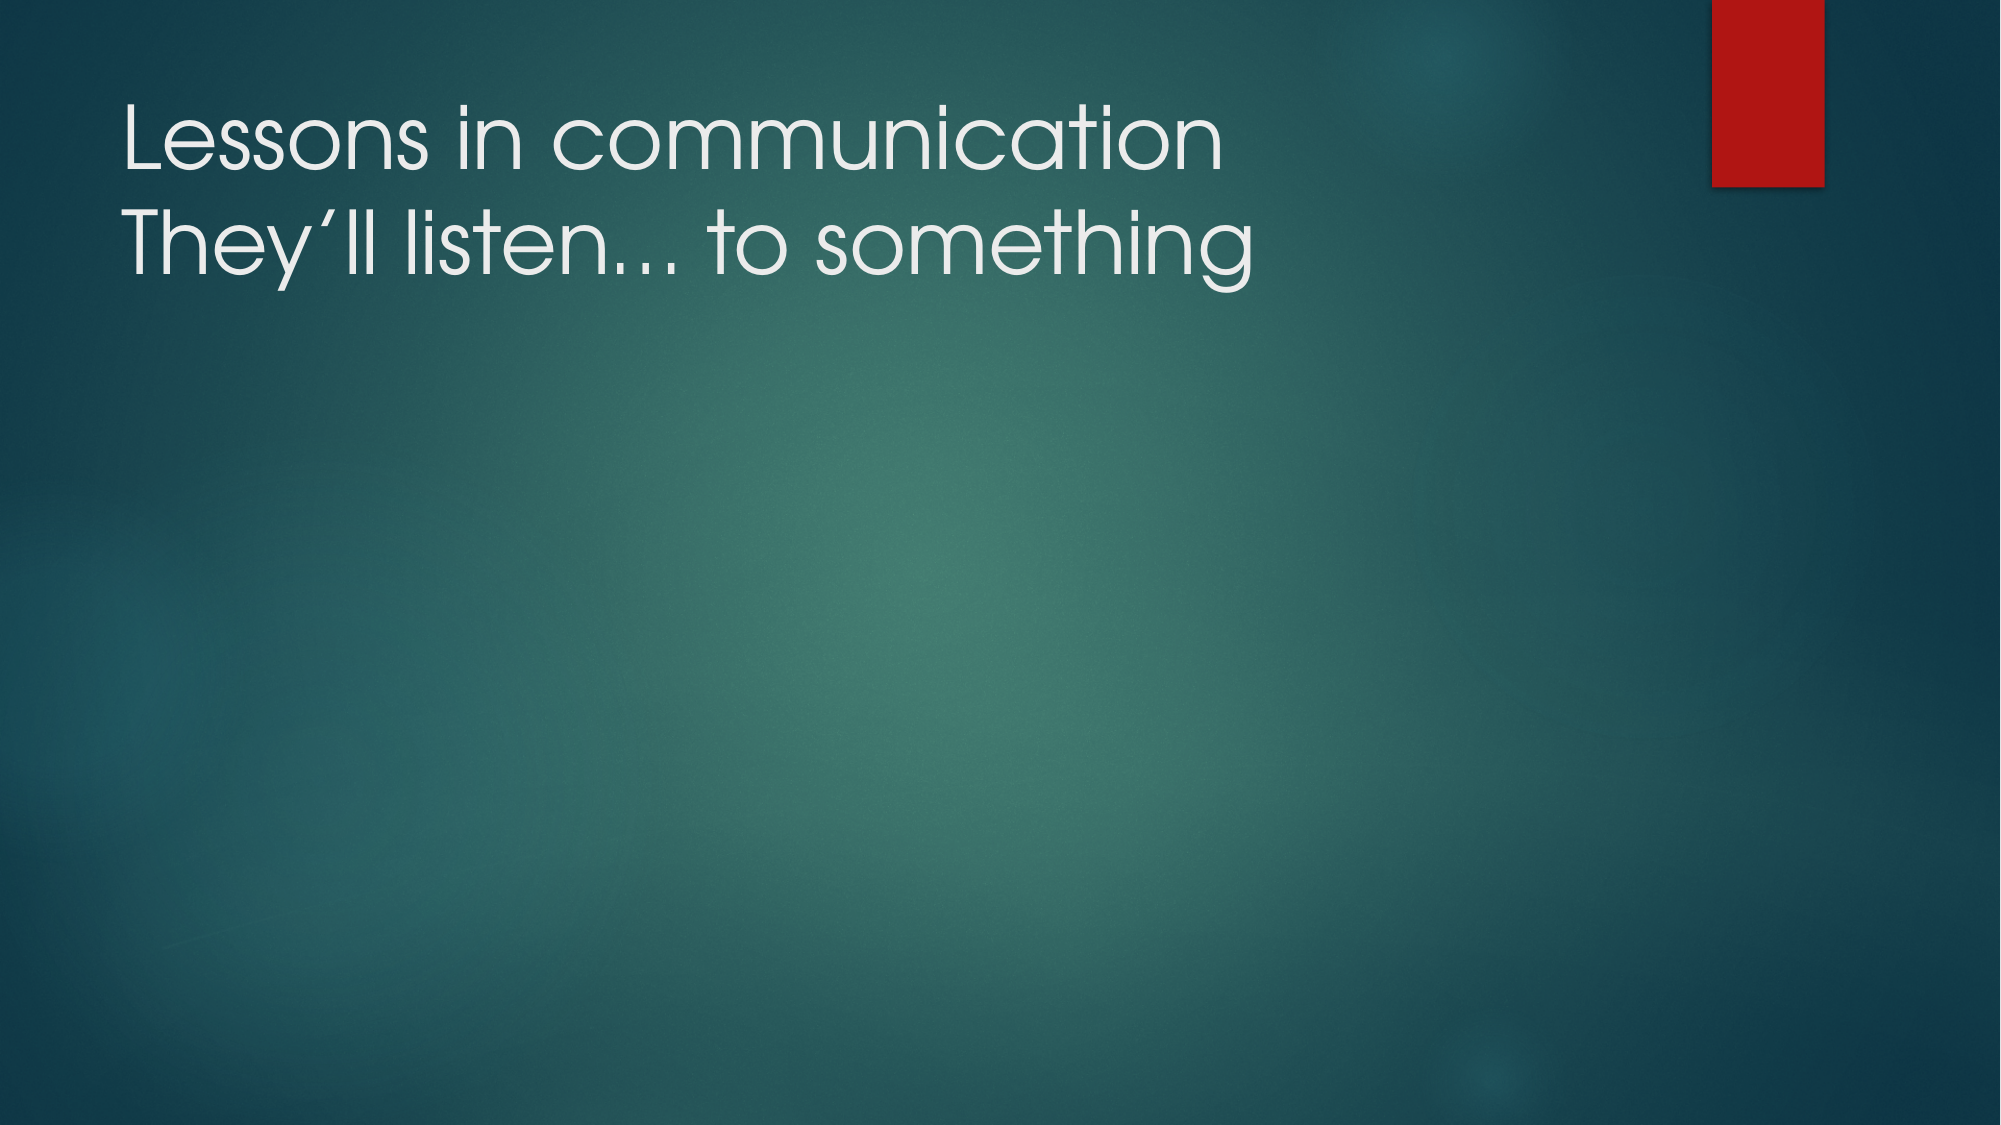

# Lessons in communication They’ll listen… to something